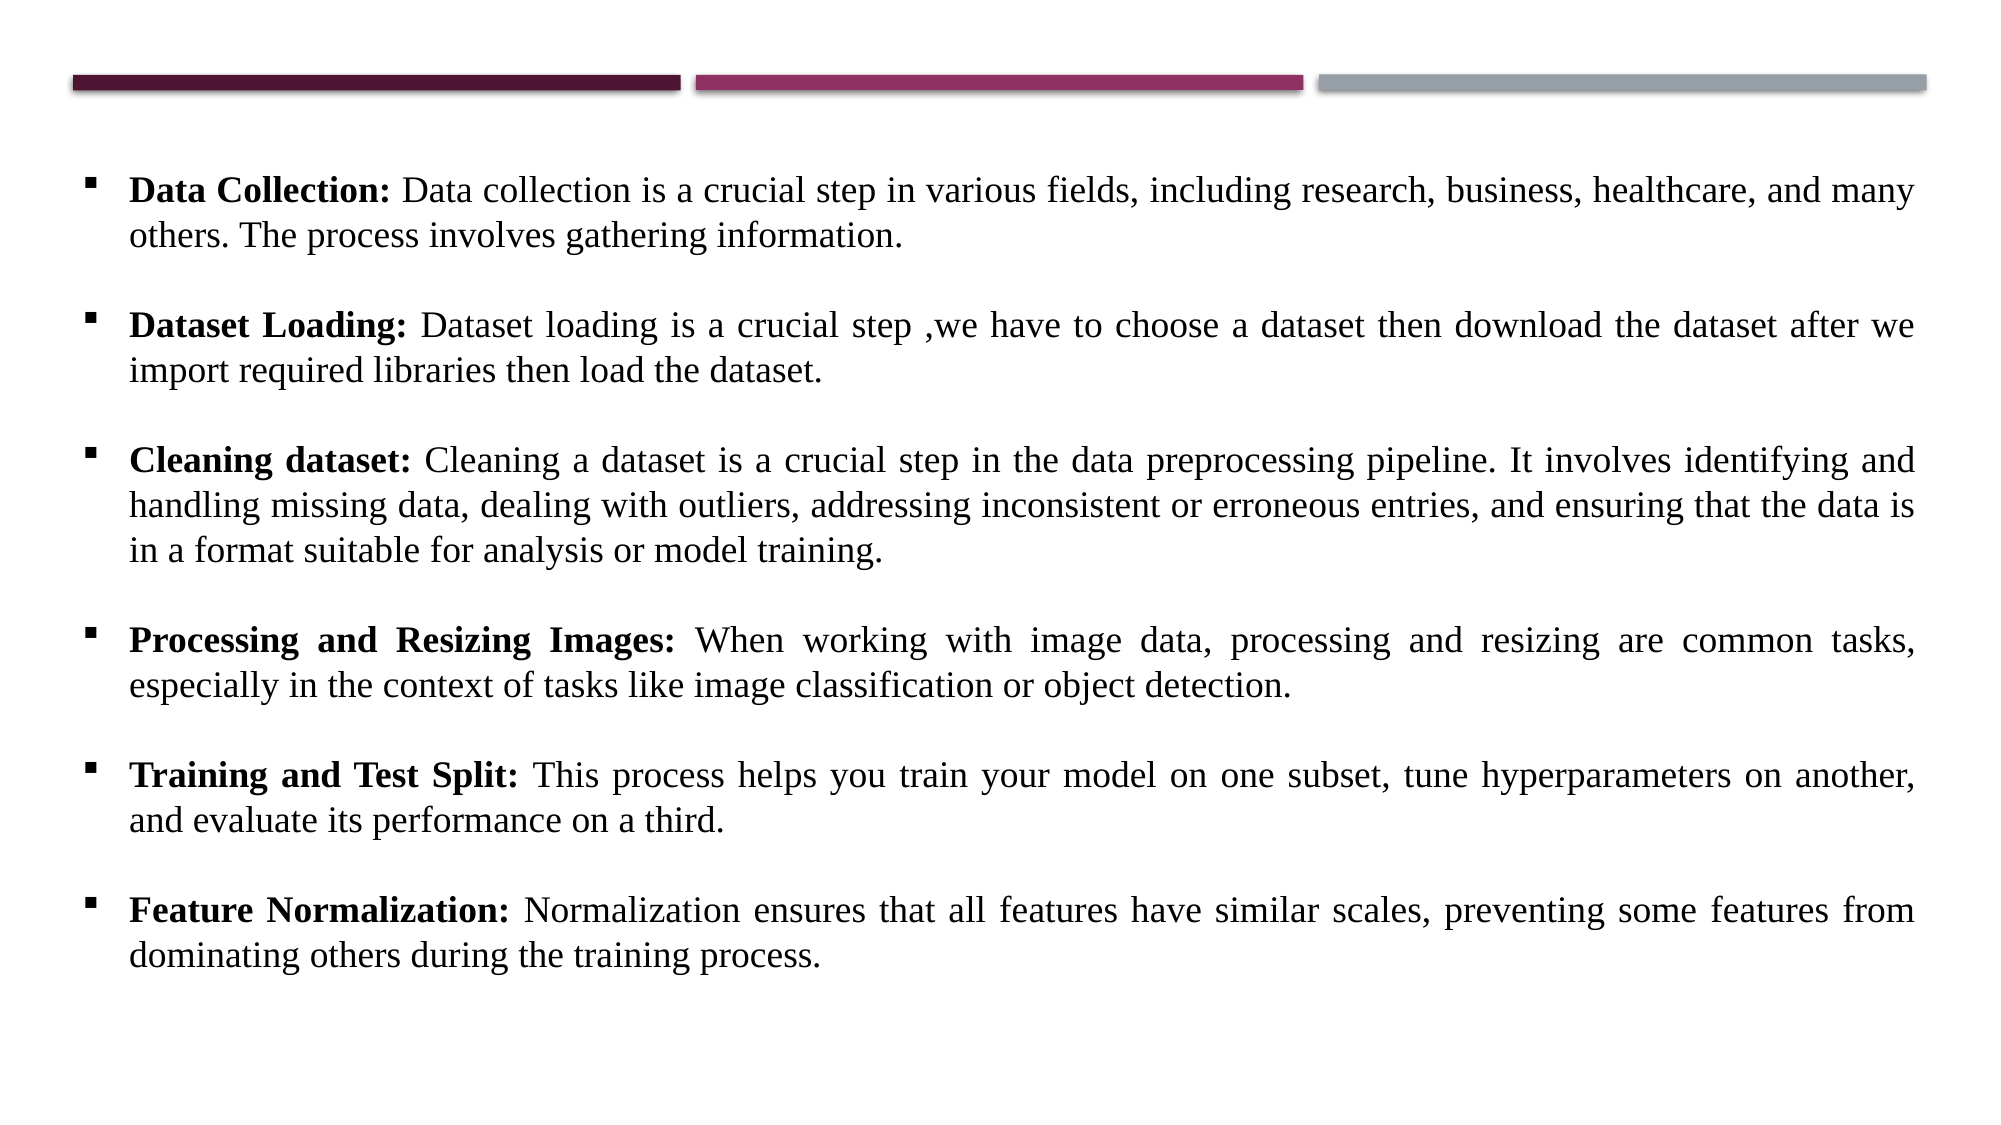

Data Collection: Data collection is a crucial step in various fields, including research, business, healthcare, and many others. The process involves gathering information.

Dataset Loading: Dataset loading is a crucial step ,we have to choose a dataset then download the dataset after we import required libraries then load the dataset.

Cleaning dataset: Cleaning a dataset is a crucial step in the data preprocessing pipeline. It involves identifying and handling missing data, dealing with outliers, addressing inconsistent or erroneous entries, and ensuring that the data is in a format suitable for analysis or model training.

Processing and Resizing Images: When working with image data, processing and resizing are common tasks, especially in the context of tasks like image classification or object detection.

Training and Test Split: This process helps you train your model on one subset, tune hyperparameters on another, and evaluate its performance on a third.

Feature Normalization: Normalization ensures that all features have similar scales, preventing some features from dominating others during the training process.